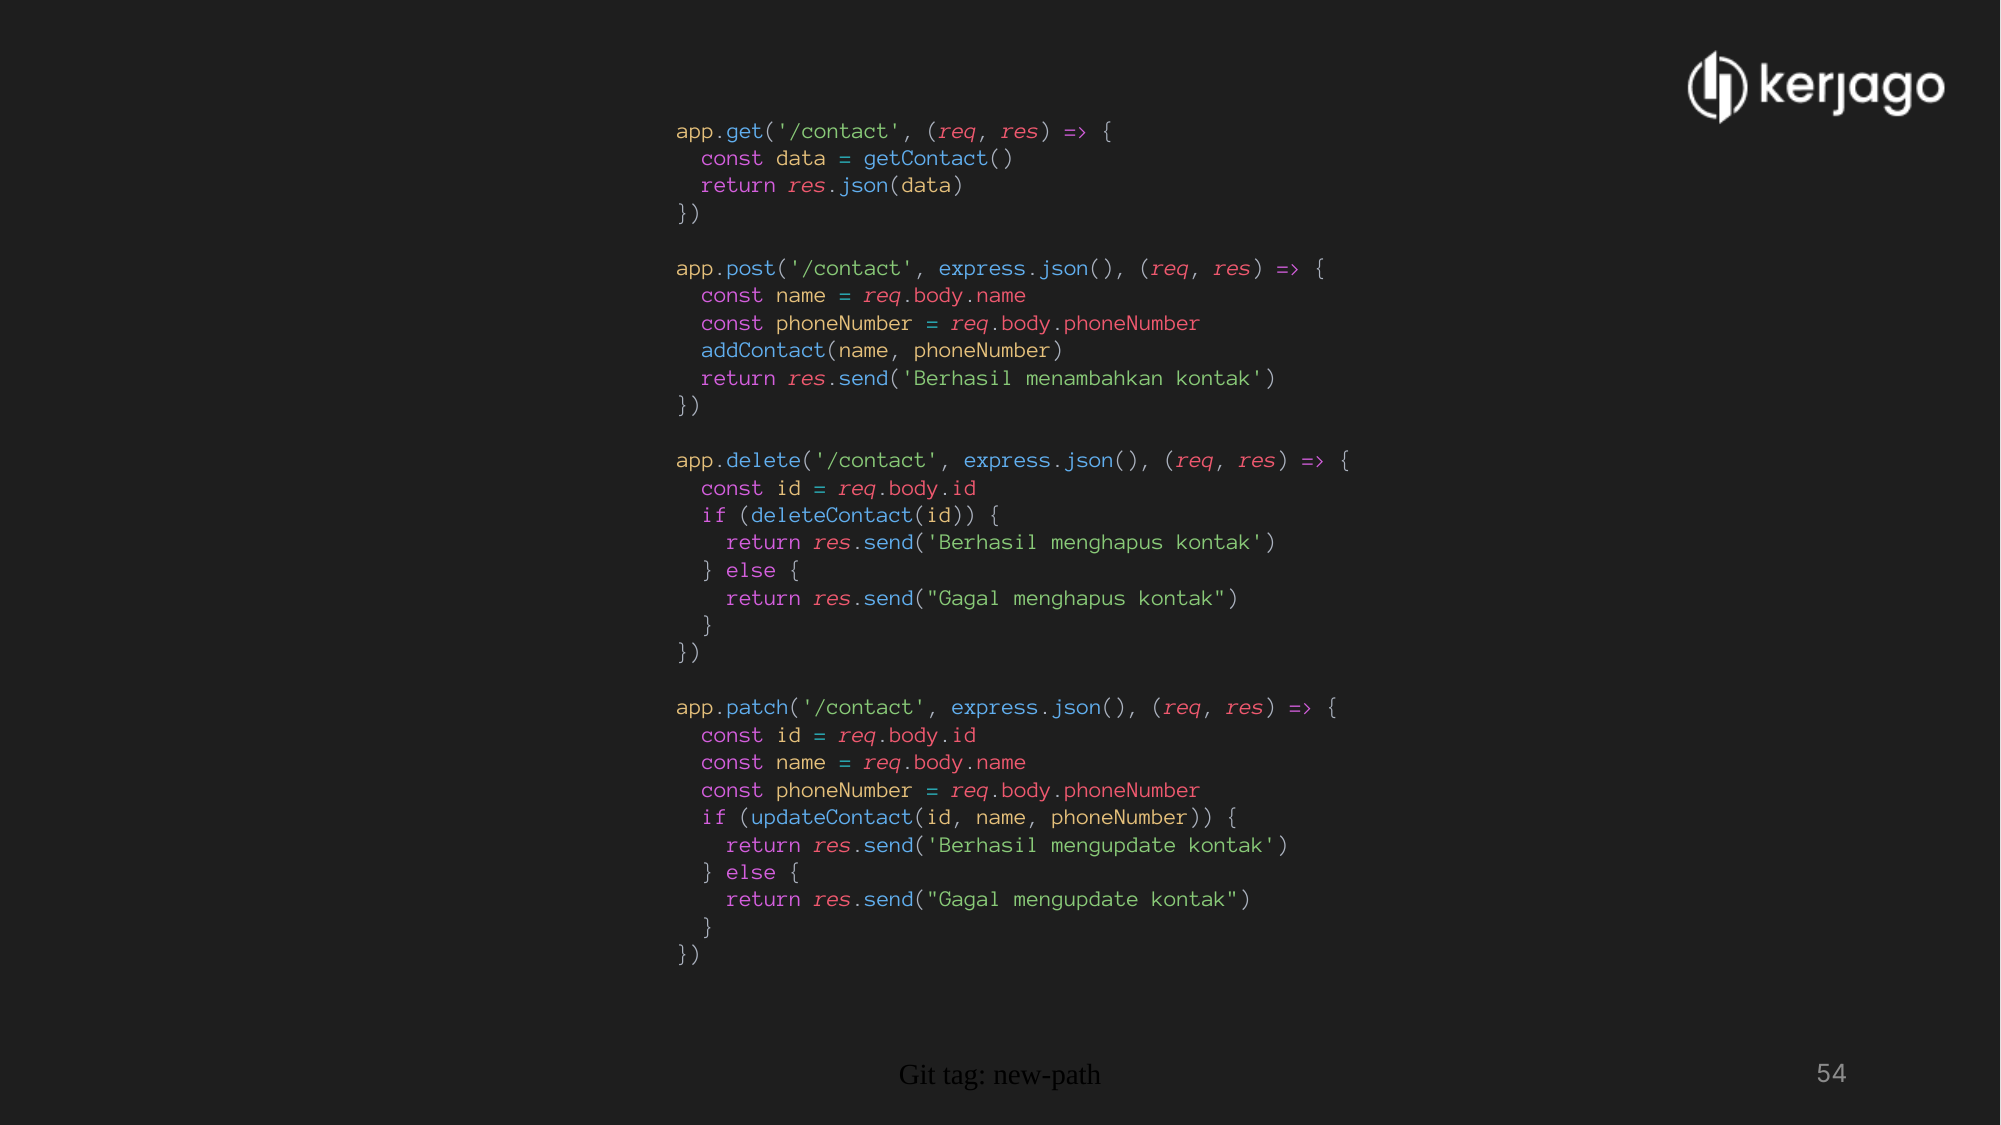

app.get('/contact', (req, res) => {
  const data = getContact()
  return res.json(data)
})
app.post('/contact', express.json(), (req, res) => {
  const name = req.body.name
  const phoneNumber = req.body.phoneNumber
  addContact(name, phoneNumber)
  return res.send('Berhasil menambahkan kontak')
})
app.delete('/contact', express.json(), (req, res) => {
  const id = req.body.id
  if (deleteContact(id)) {
    return res.send('Berhasil menghapus kontak')
  } else {
    return res.send("Gagal menghapus kontak")
  }
})
app.patch('/contact', express.json(), (req, res) => {
  const id = req.body.id
  const name = req.body.name
  const phoneNumber = req.body.phoneNumber
  if (updateContact(id, name, phoneNumber)) {
    return res.send('Berhasil mengupdate kontak')
  } else {
    return res.send("Gagal mengupdate kontak")
  }
})
Git tag: new-path
54